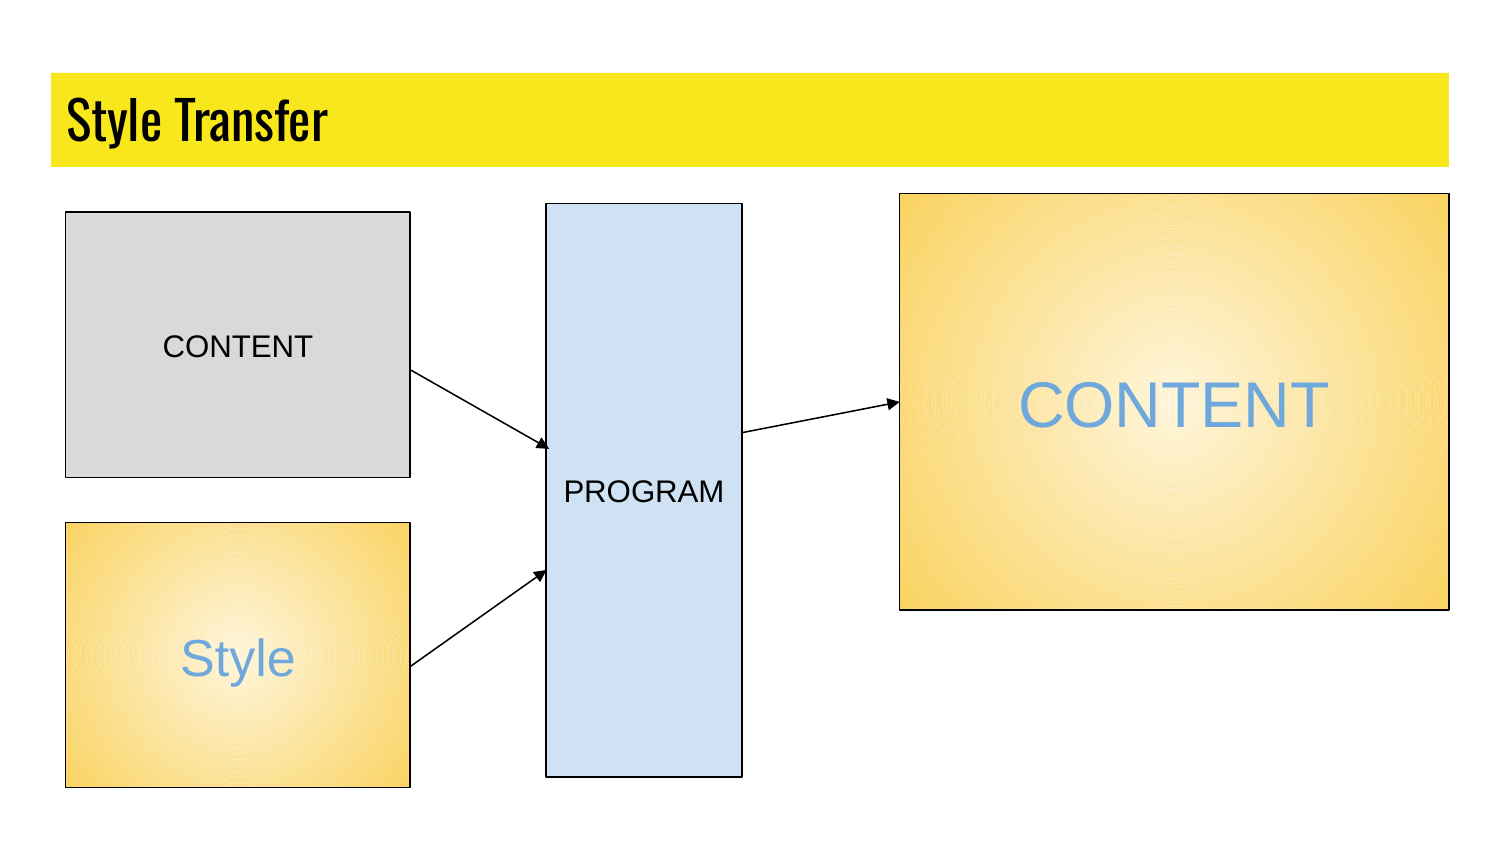

# Style Transfer
CONTENT
PROGRAM
CONTENT
Style